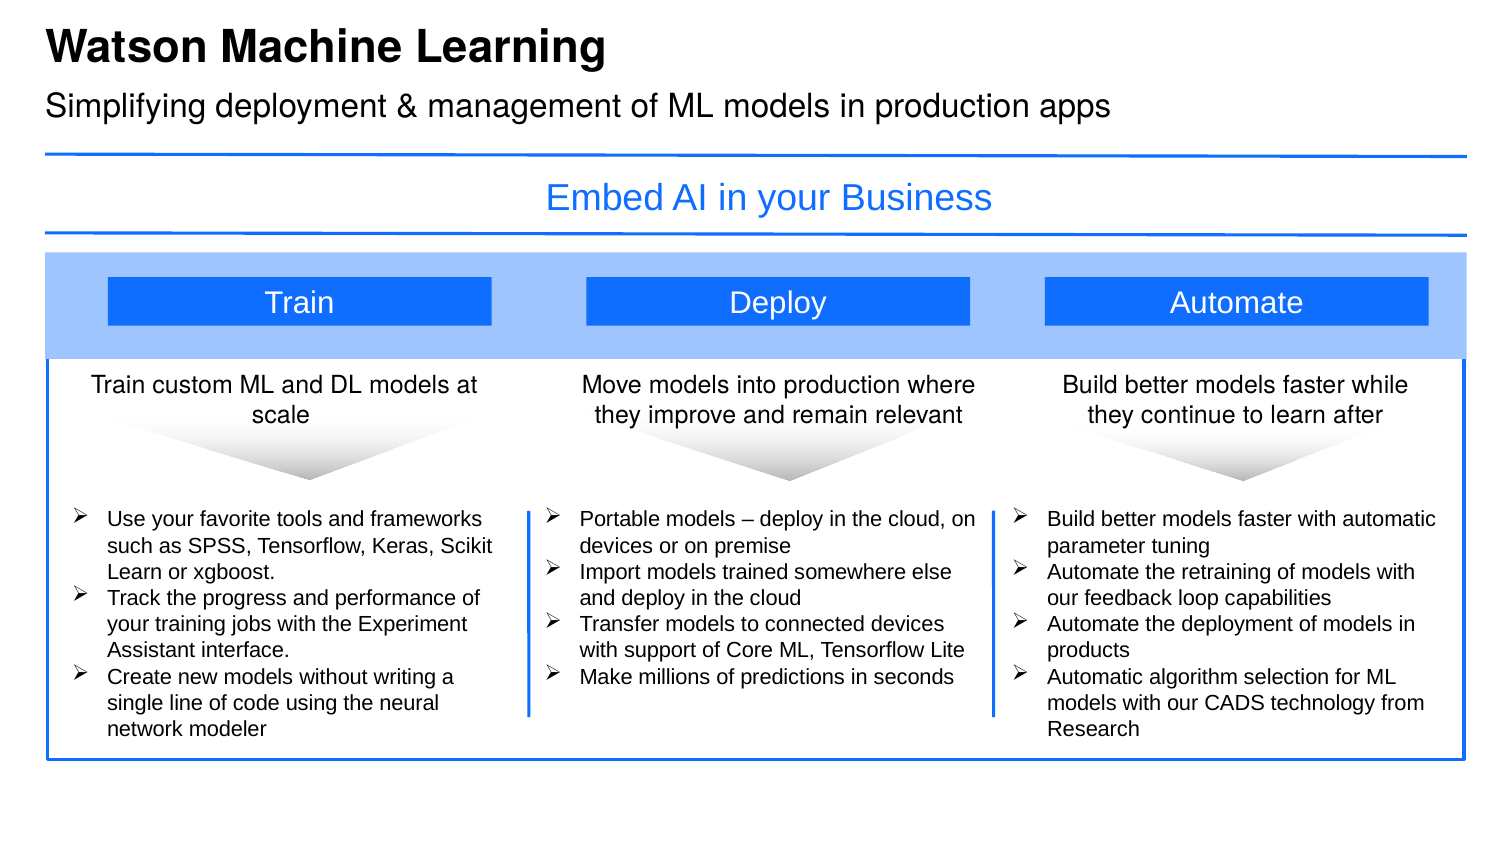

Watson Machine Learning
Simplifying deployment & management of ML models in production apps

Embed AI in your Business

Train
Deploy
Automate

Train custom ML and DL models at scale
Move models into production where they improve and remain relevant

Build better models faster while they continue to learn after

Use your favorite tools and frameworks such as SPSS, Tensorflow, Keras, Scikit Learn or xgboost.
Track the progress and performance of your training jobs with the Experiment Assistant interface.
Create new models without writing a single line of code using the neural network modeler
Portable models – deploy in the cloud, on devices or on premise
Import models trained somewhere else and deploy in the cloud
Transfer models to connected devices with support of Core ML, Tensorflow Lite
Make millions of predictions in seconds

Build better models faster with automatic parameter tuning
Automate the retraining of models with our feedback loop capabilities
Automate the deployment of models in products
Automatic algorithm selection for ML models with our CADS technology from Research

3